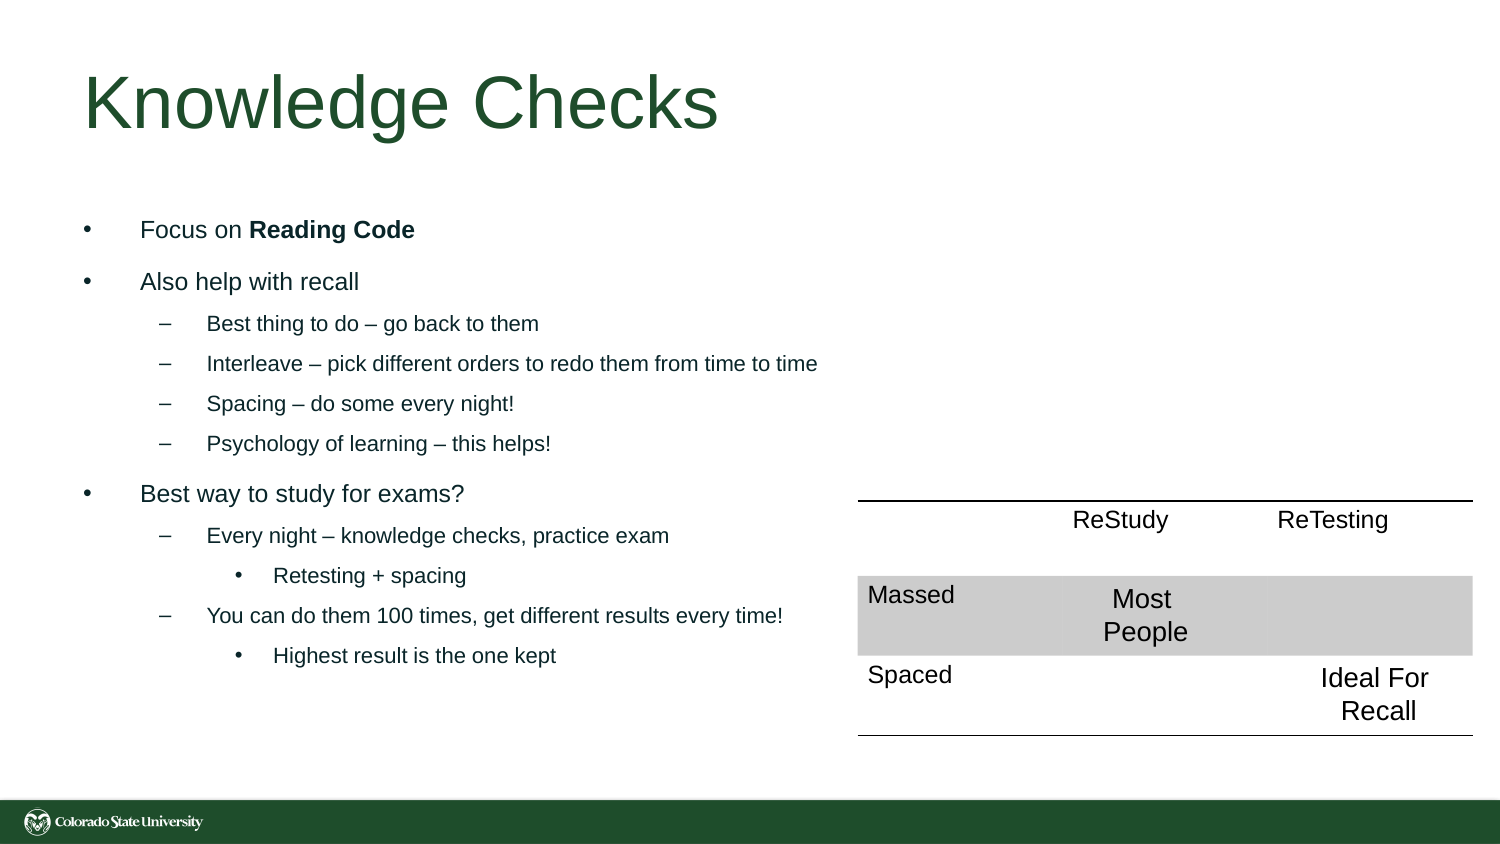

# Knowledge Checks
Focus on Reading Code
Also help with recall
Best thing to do – go back to them
Interleave – pick different orders to redo them from time to time
Spacing – do some every night!
Psychology of learning – this helps!
Best way to study for exams?
Every night – knowledge checks, practice exam
Retesting + spacing
You can do them 100 times, get different results every time!
Highest result is the one kept
|  | ReStudy | ReTesting |
| --- | --- | --- |
| Massed |  |  |
| Spaced |  |  |
Most
People
Ideal For
Recall